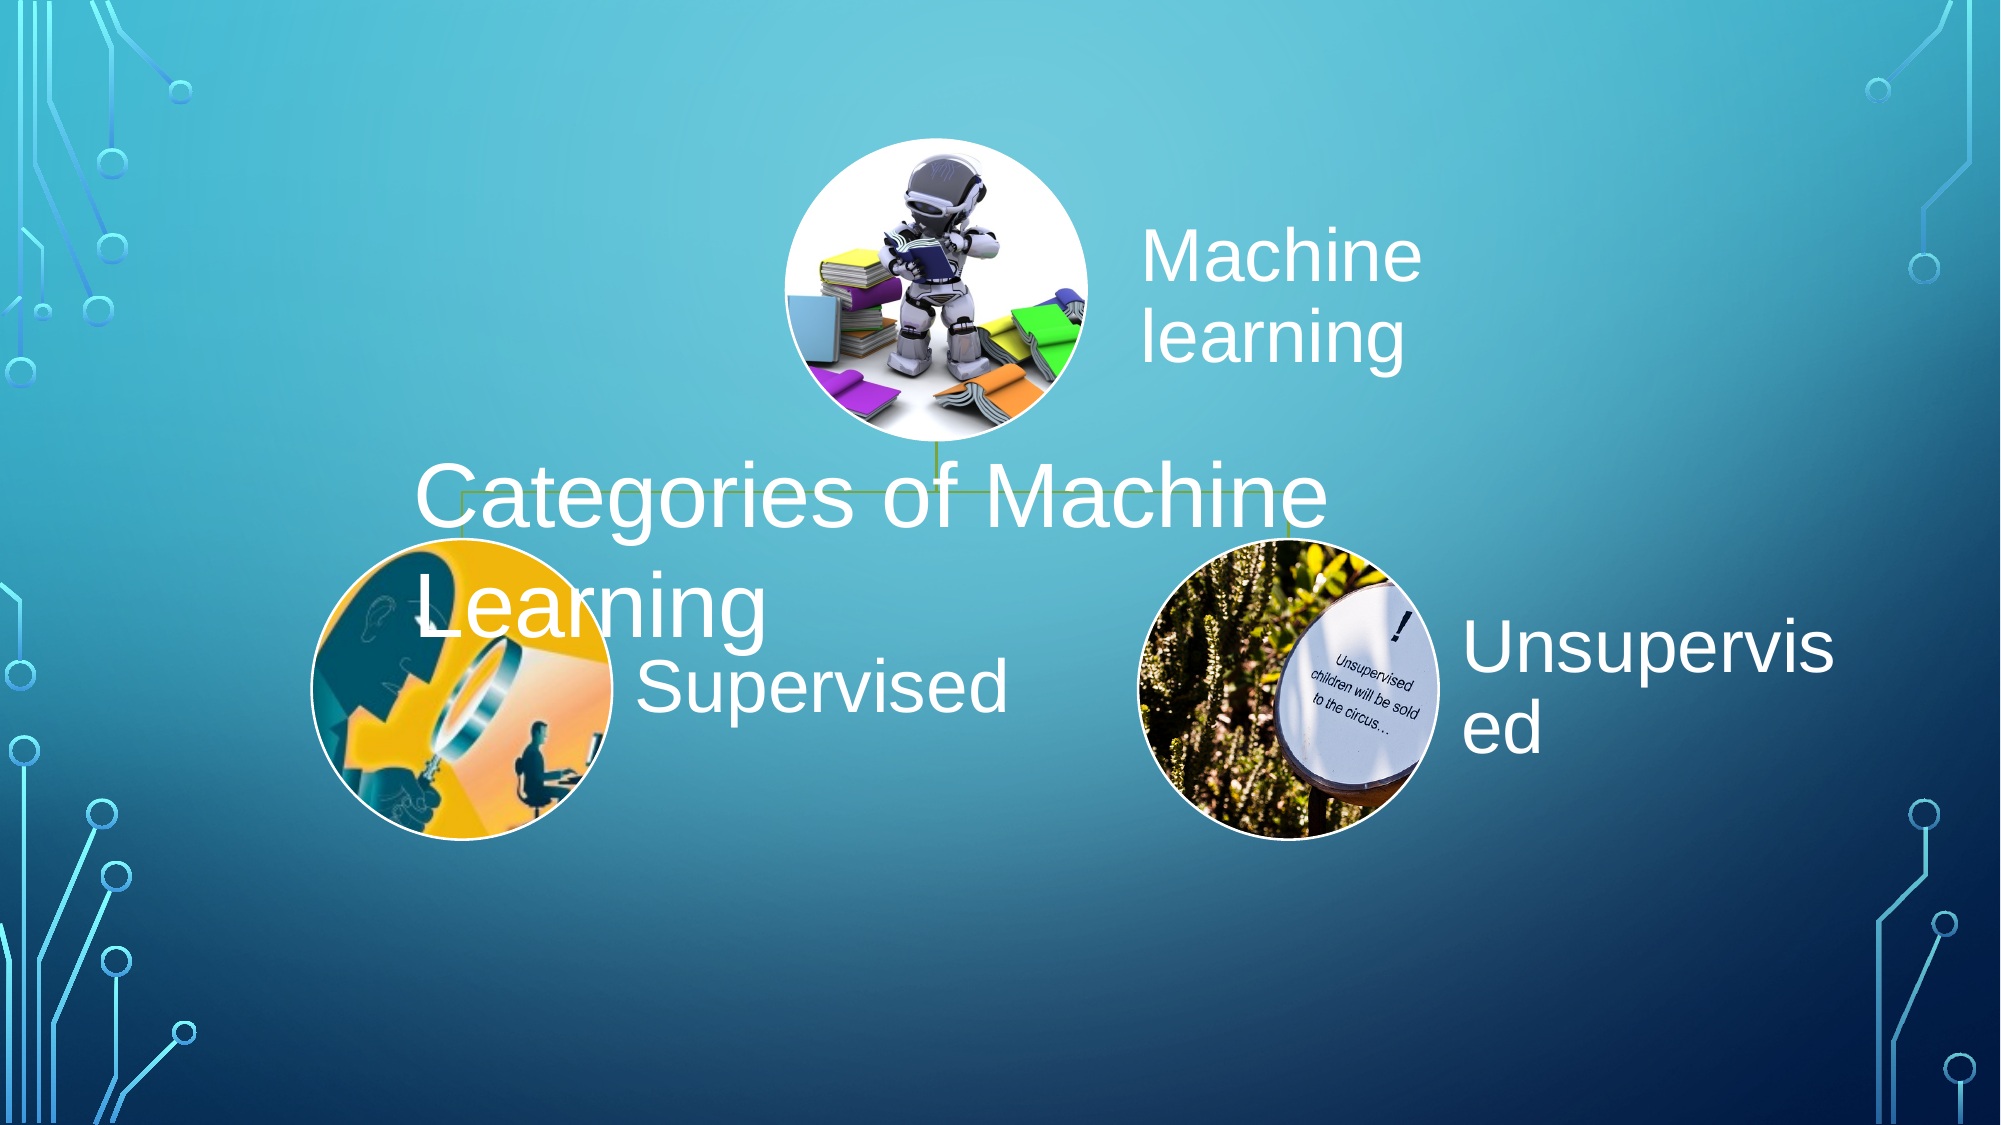

Machine learning
Supervised
Unsupervised
Categories of Machine Learning